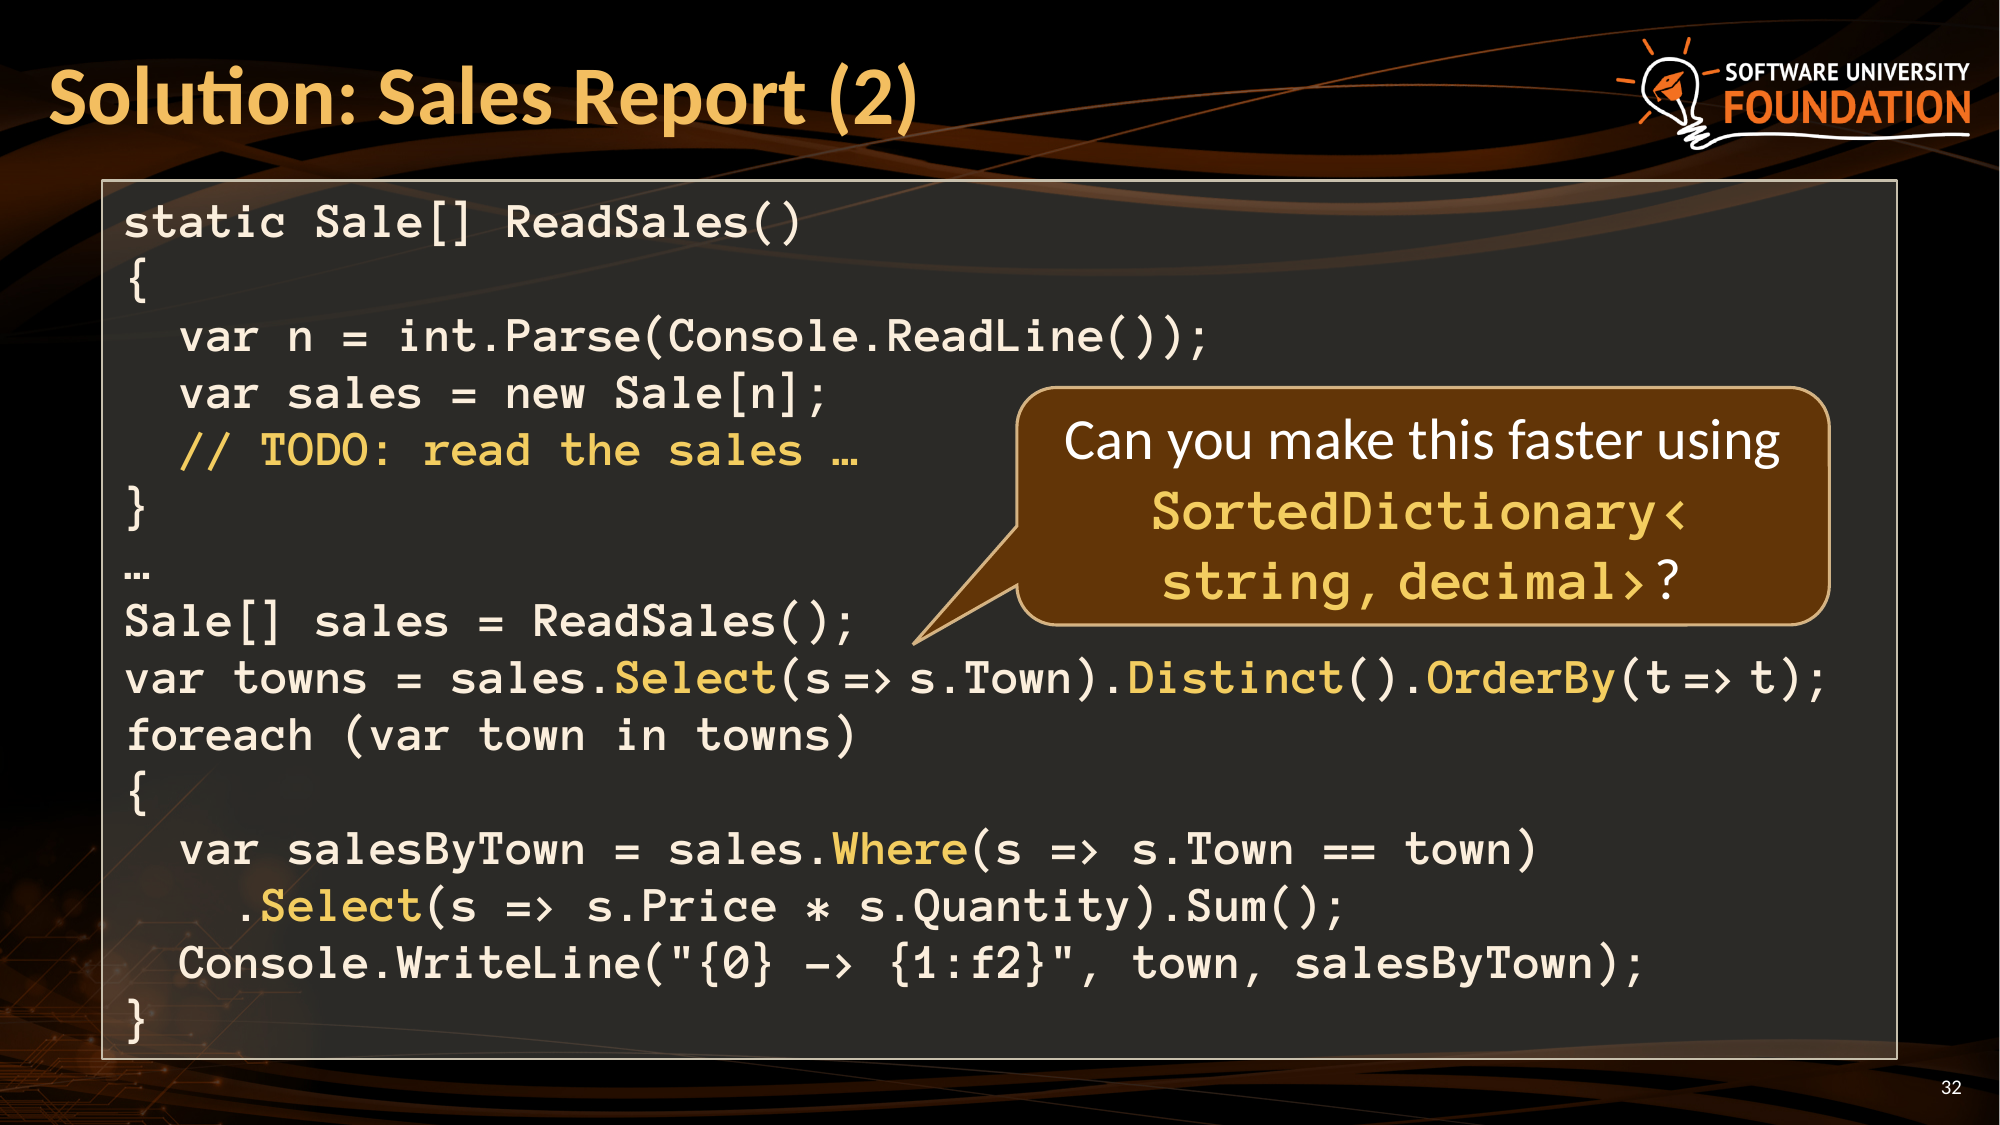

# Solution: Sales Report (2)
static Sale[] ReadSales()
{
  var n = int.Parse(Console.ReadLine());
  var sales = new Sale[n];
  // TODO: read the sales …
}
…
Sale[] sales = ReadSales();
var towns = sales.Select(s => s.Town).Distinct().OrderBy(t => t);
foreach (var town in towns)
{
  var salesByTown = sales.Where(s => s.Town == town)
    .Select(s => s.Price * s.Quantity).Sum();
  Console.WriteLine("{0} -> {1:f2}", town, salesByTown);
}
Can you make this faster using SortedDictionary<
string, decimal>?
32